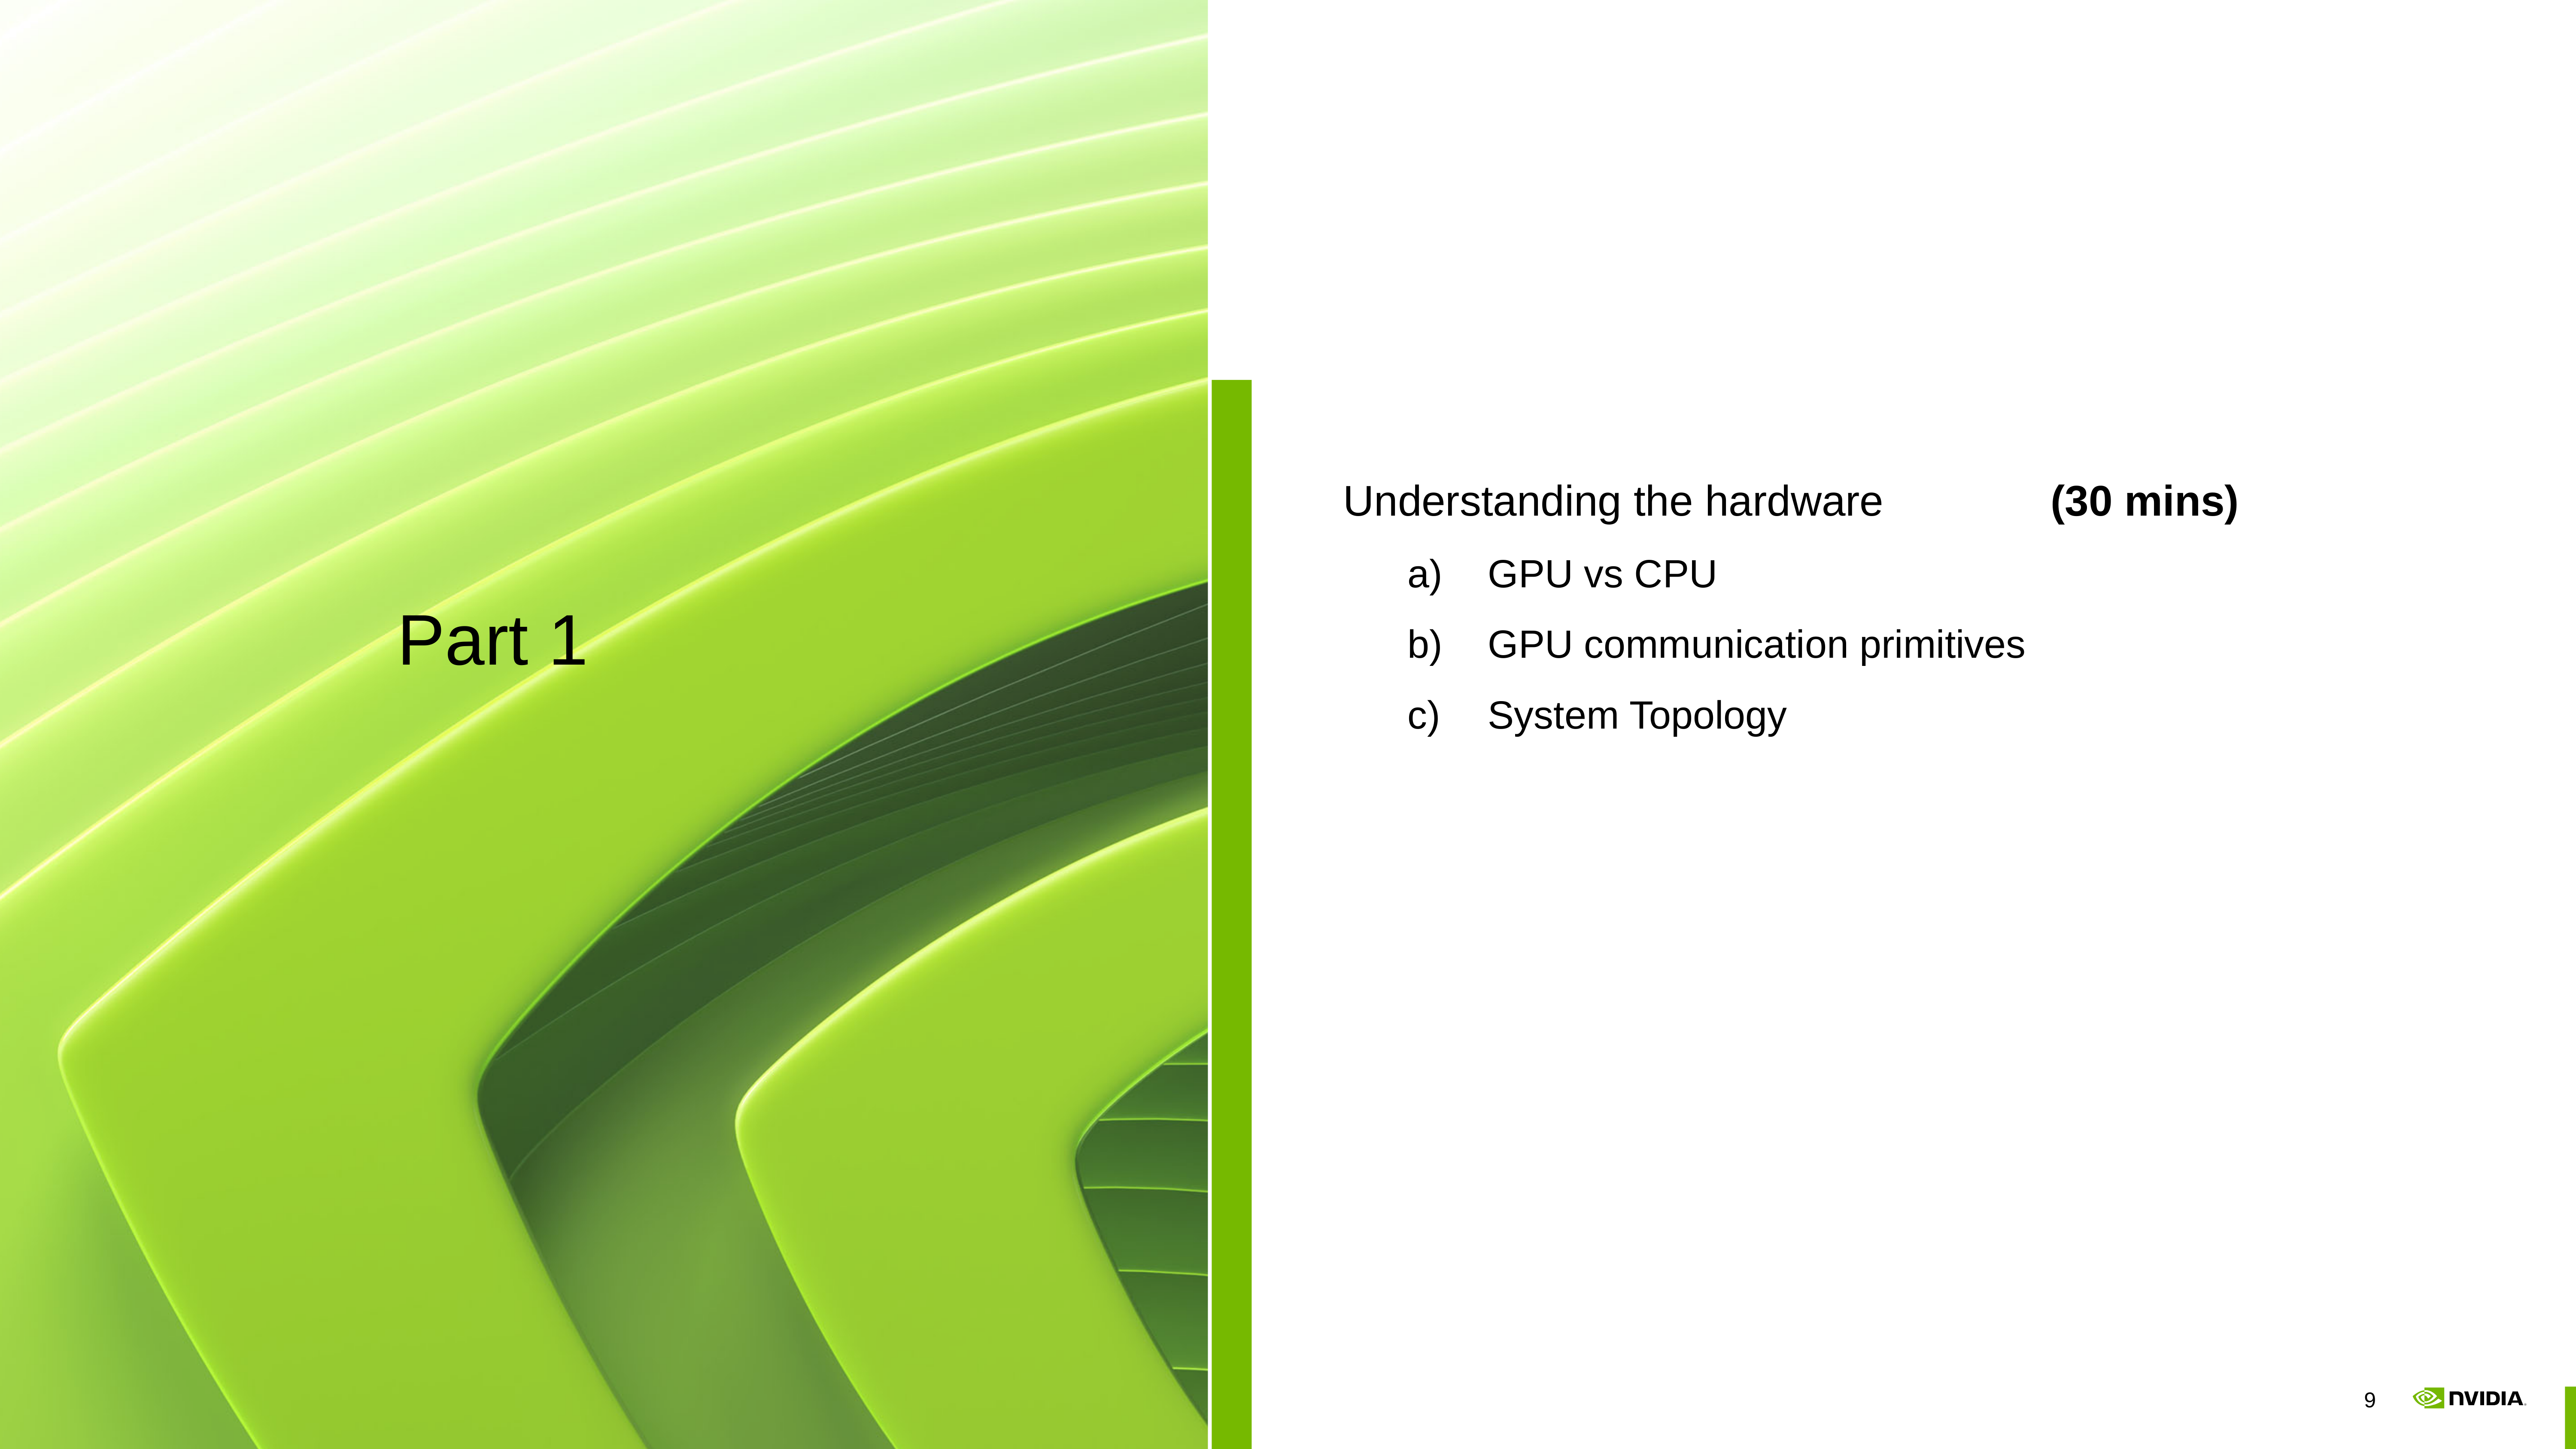

Understanding the hardware              (30 mins)
GPU vs CPU
GPU communication primitives
System Topology
Part 1